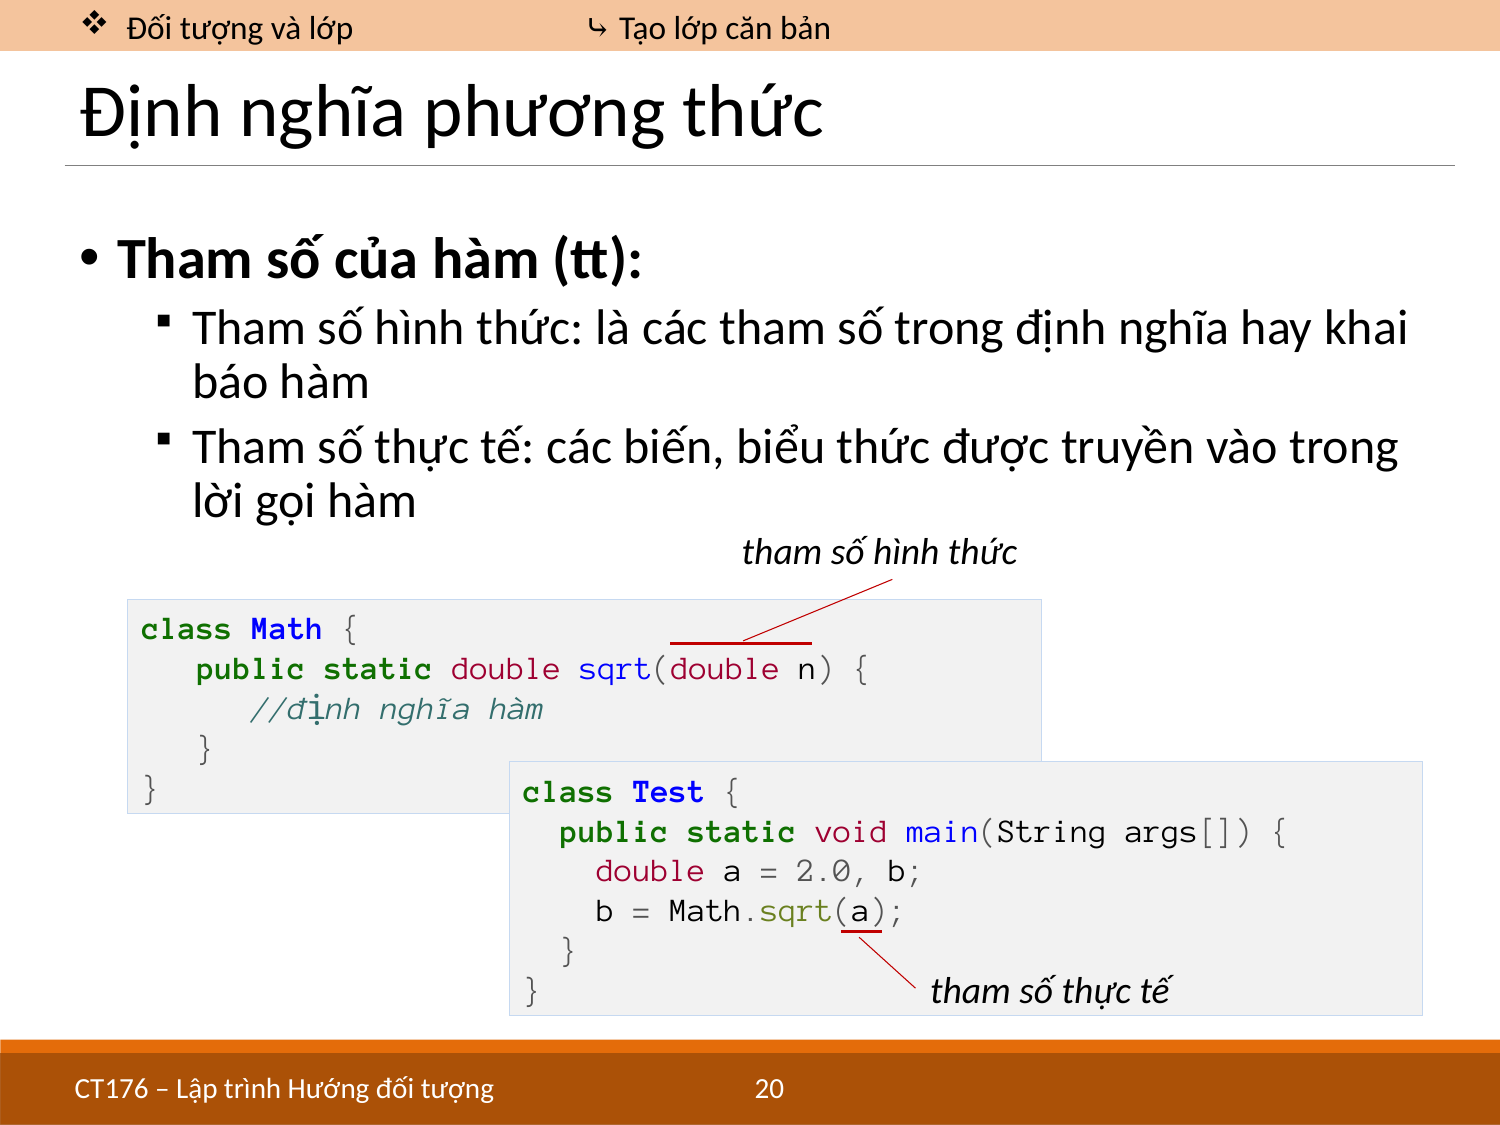

Đối tượng và lớp		 ⤷ Tạo lớp căn bản
# Định nghĩa phương thức
Tham số của hàm (tt):
Tham số hình thức: là các tham số trong định nghĩa hay khai báo hàm
Tham số thực tế: các biến, biểu thức được truyền vào trong lời gọi hàm
tham số hình thức
class Math {
   public static double sqrt(double n) {
      //định nghĩa hàm
   }
}

class Test {
  public static void main(String args[]) {
    double a = 2.0, b;
    b = Math.sqrt(a);
  }
}
tham số thực tế